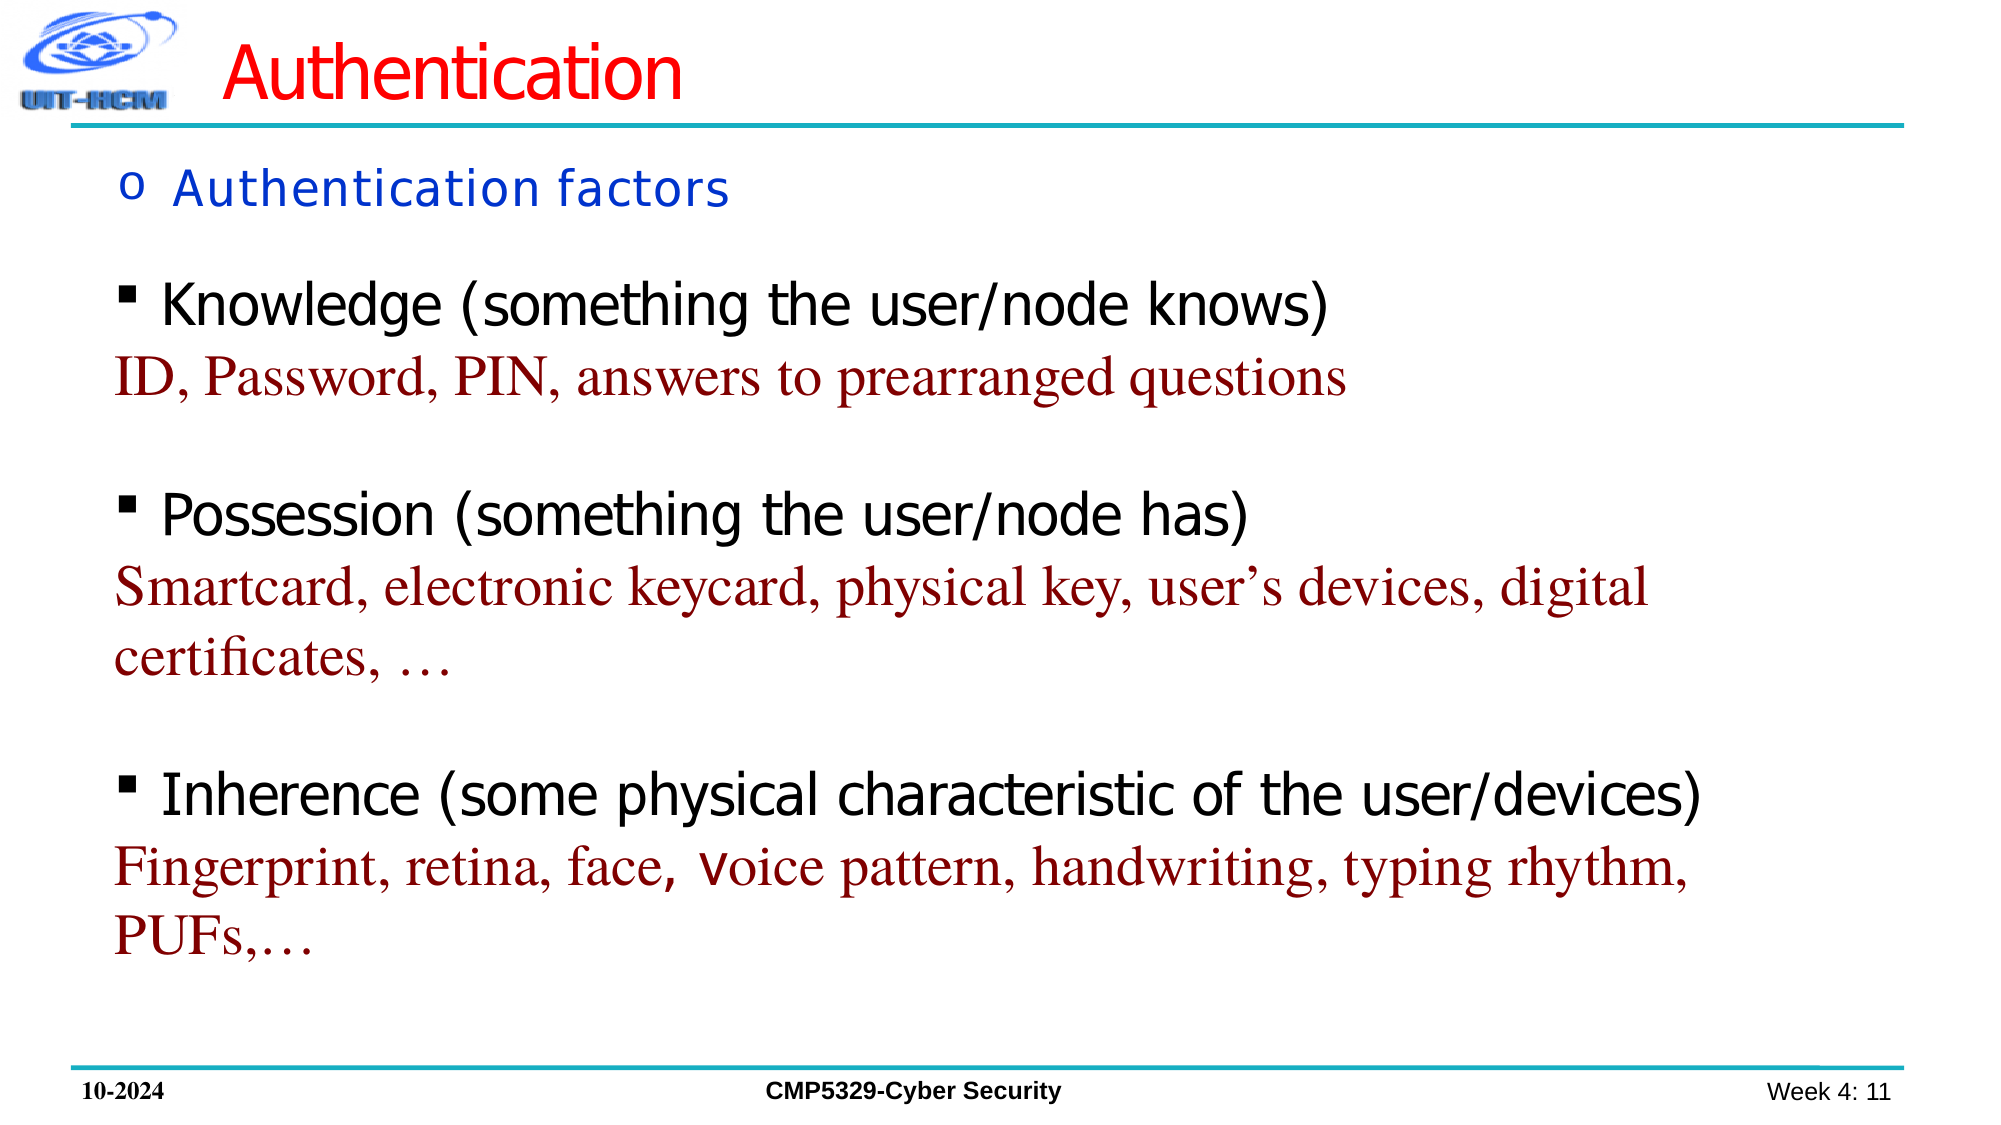

Authentication
Authentication factors
Knowledge (something the user/node knows)
ID, Password, PIN, answers to prearranged questions

Possession (something the user/node has)
Smartcard, electronic keycard, physical key, user’s devices, digital certificates, …

Inherence (some physical characteristic of the user/devices)
Fingerprint, retina, face, voice pattern, handwriting, typing rhythm, PUFs,…